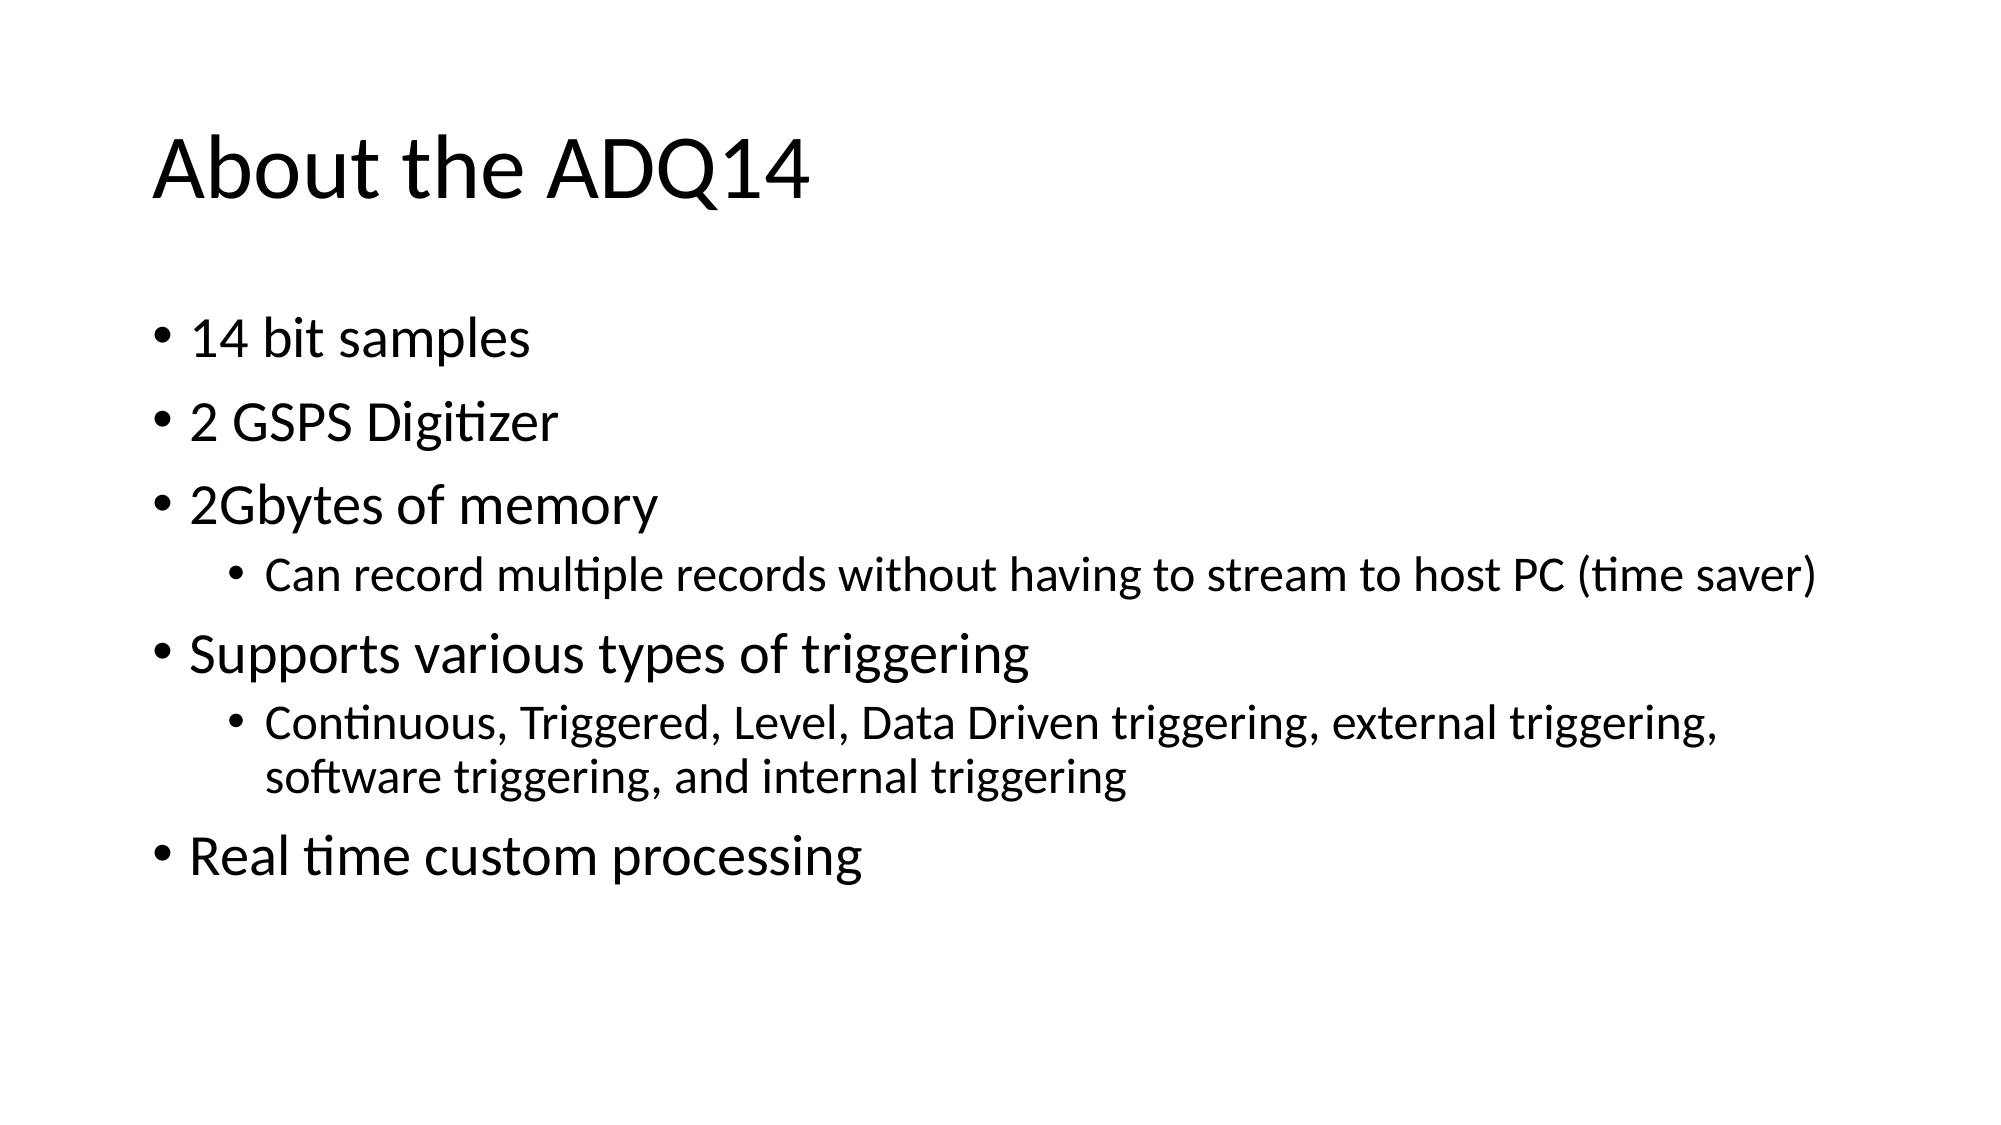

# About the ADQ14
14 bit samples
2 GSPS Digitizer
2Gbytes of memory
Can record multiple records without having to stream to host PC (time saver)
Supports various types of triggering
Continuous, Triggered, Level, Data Driven triggering, external triggering, software triggering, and internal triggering
Real time custom processing